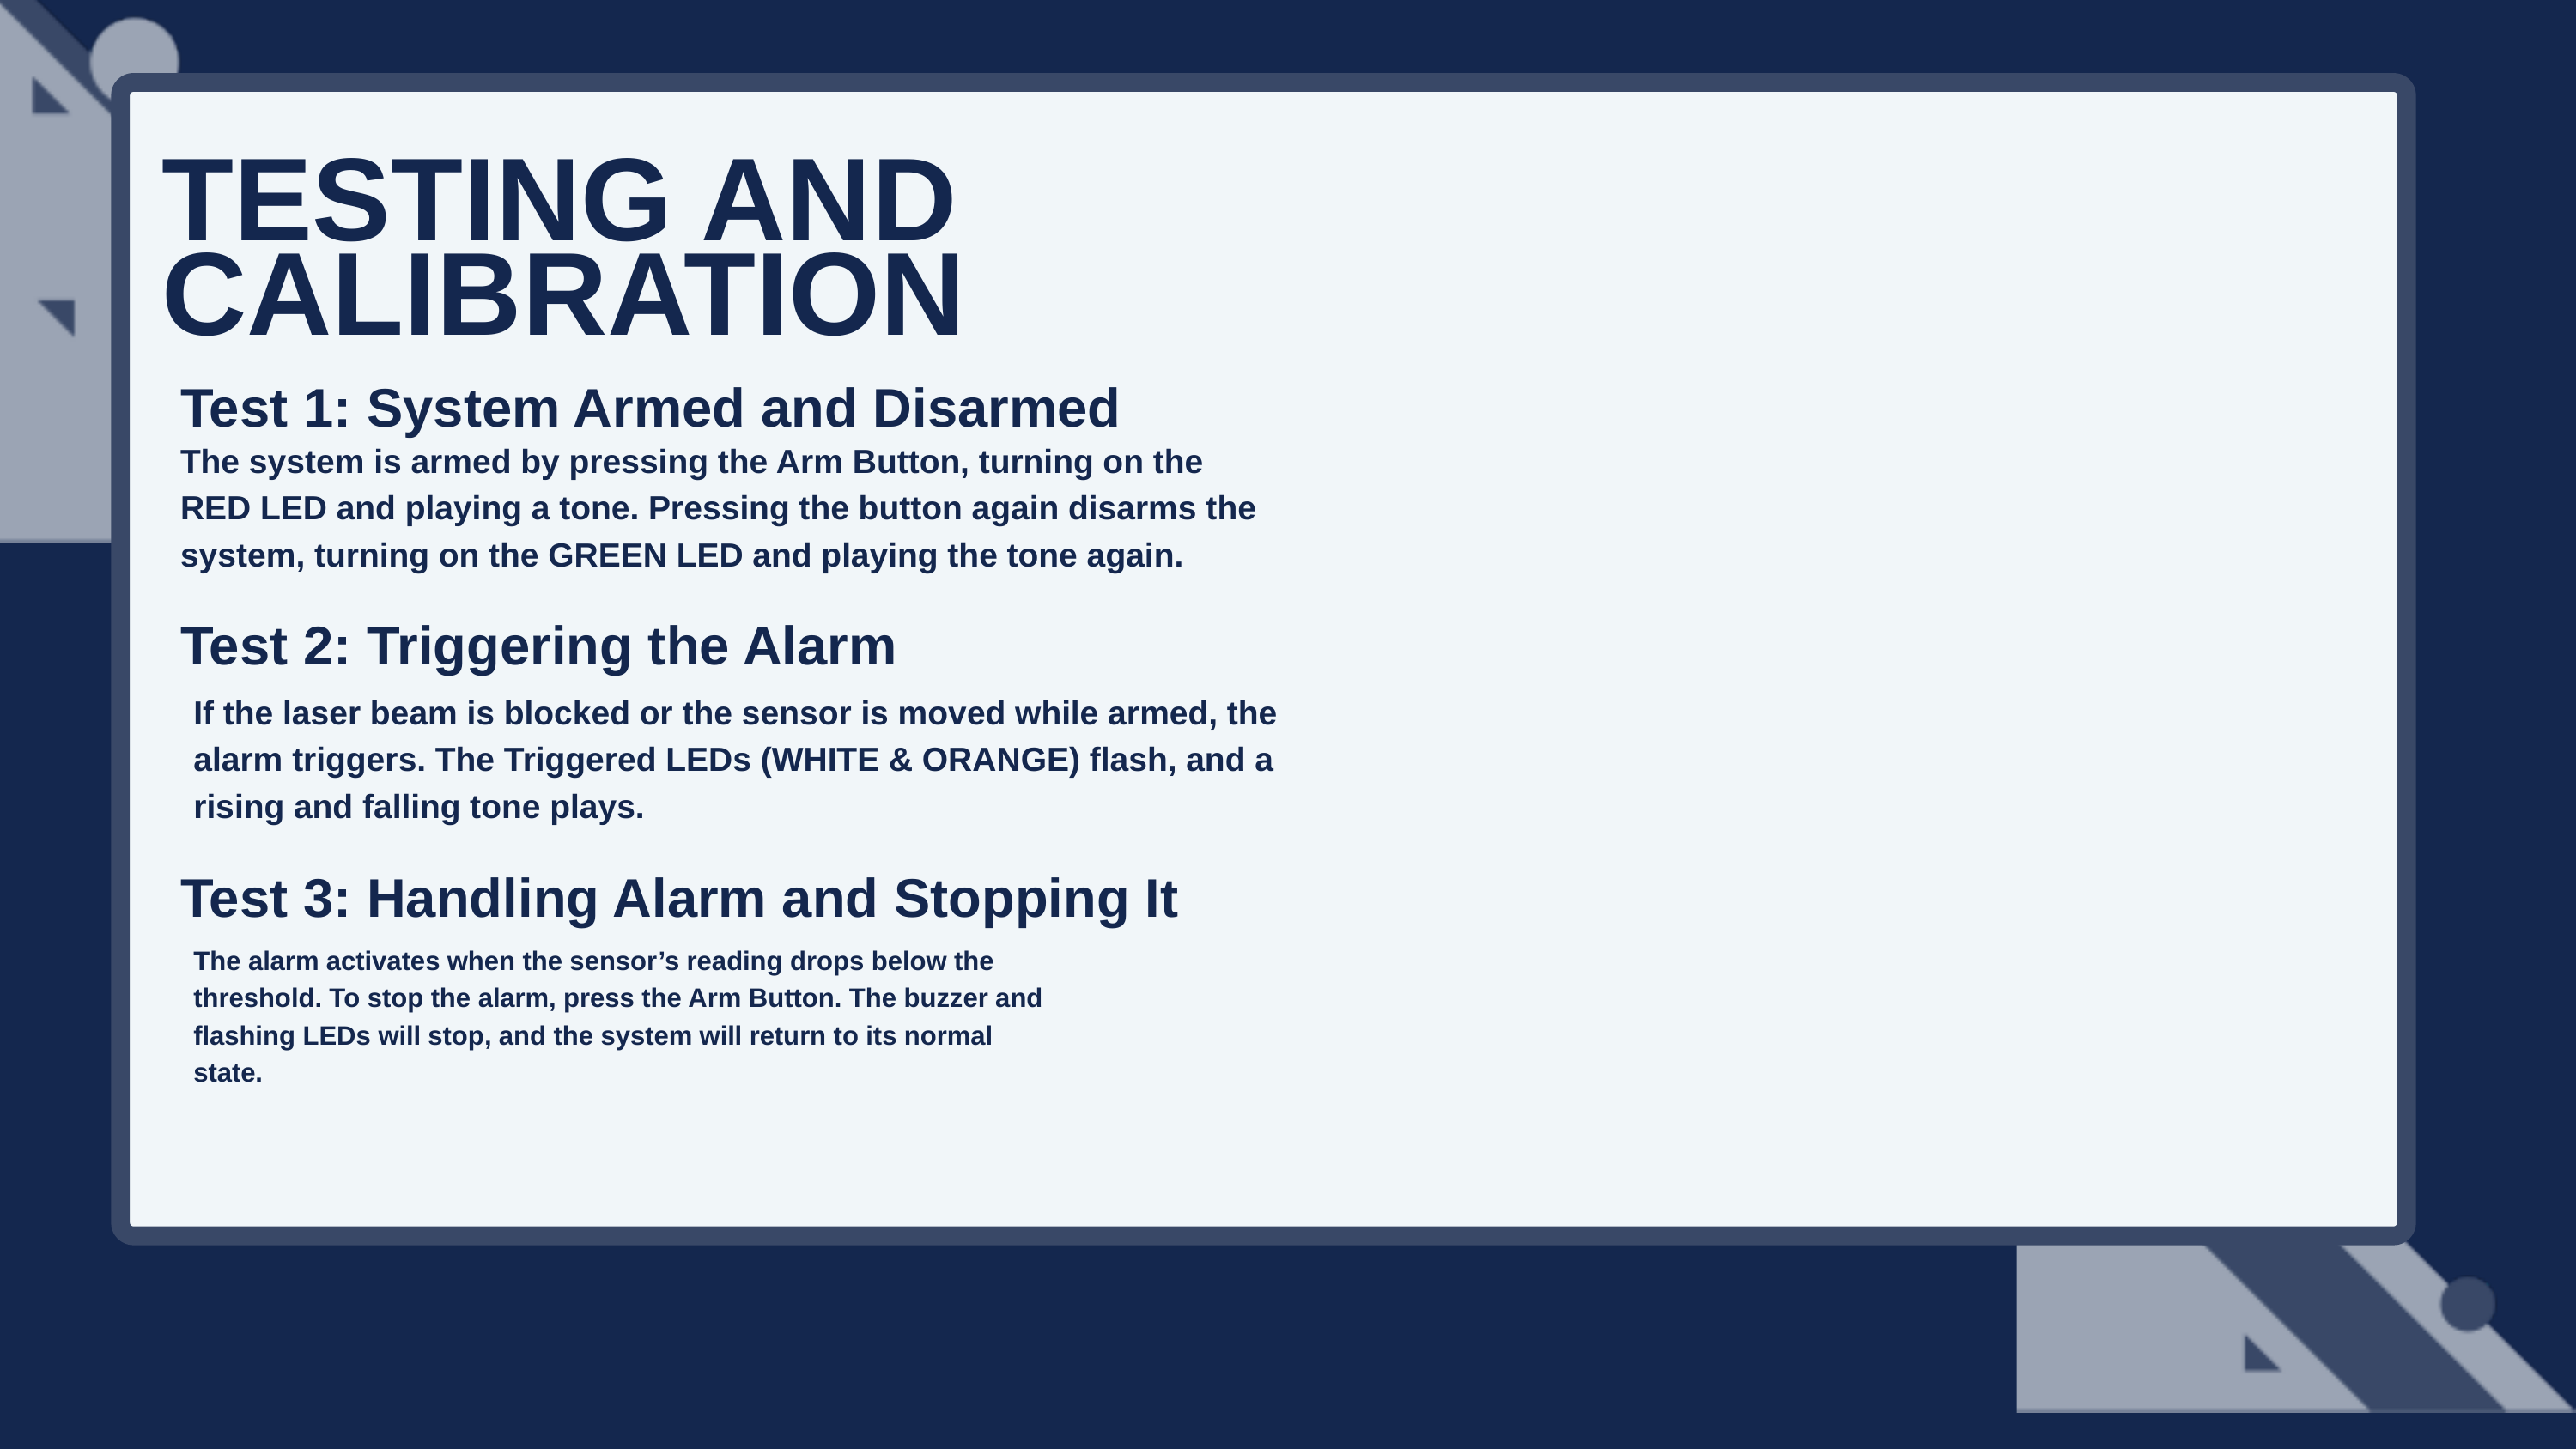

TESTING AND
CALIBRATION
Test 1: System Armed and Disarmed
The system is armed by pressing the Arm Button, turning on the RED LED and playing a tone. Pressing the button again disarms the system, turning on the GREEN LED and playing the tone again.
Test 2: Triggering the Alarm
If the laser beam is blocked or the sensor is moved while armed, the alarm triggers. The Triggered LEDs (WHITE & ORANGE) flash, and a rising and falling tone plays.

Test 3: Handling Alarm and Stopping It
The alarm activates when the sensor’s reading drops below the threshold. To stop the alarm, press the Arm Button. The buzzer and flashing LEDs will stop, and the system will return to its normal state.